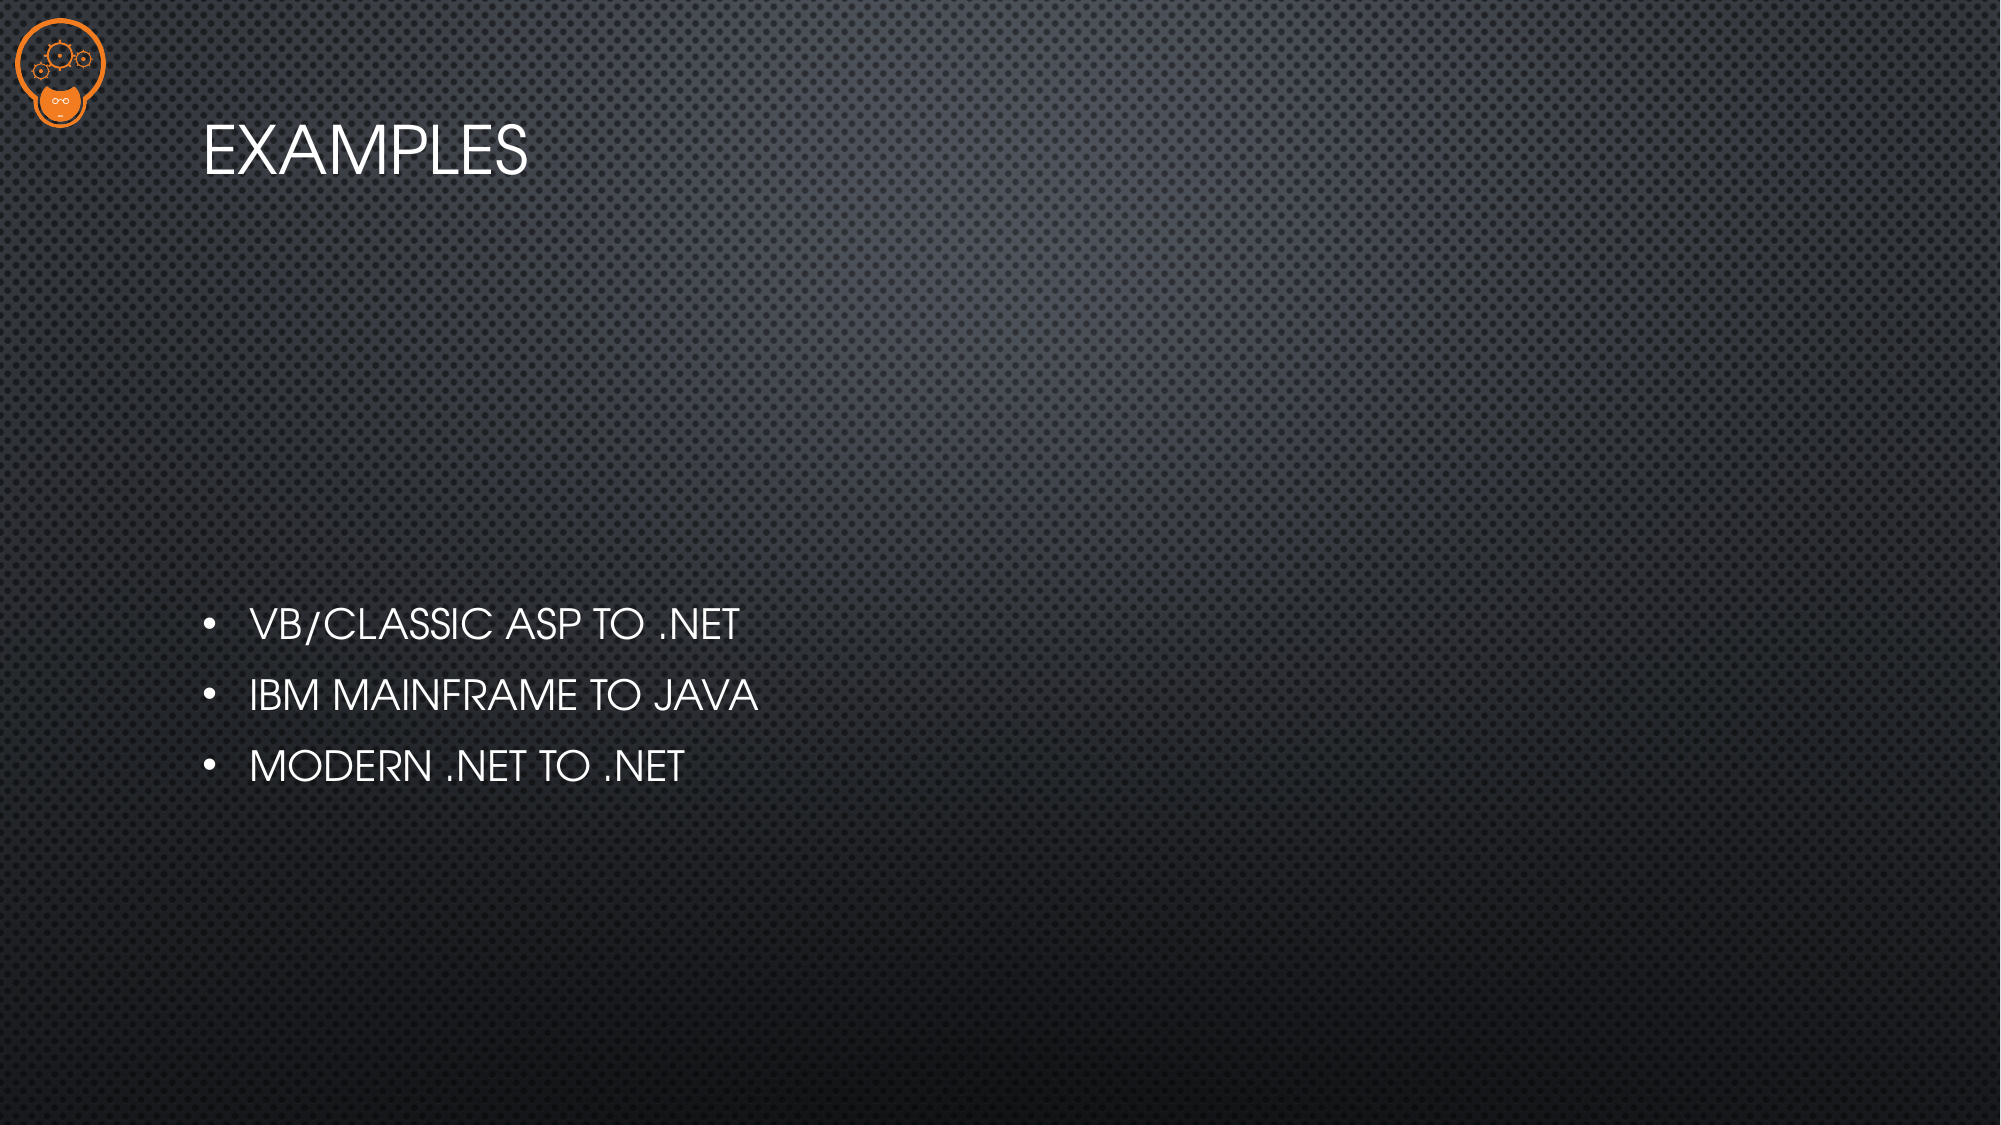

# Examples
VB/Classic ASP to .NET
IBM Mainframe to Java
Modern .NET to .NET